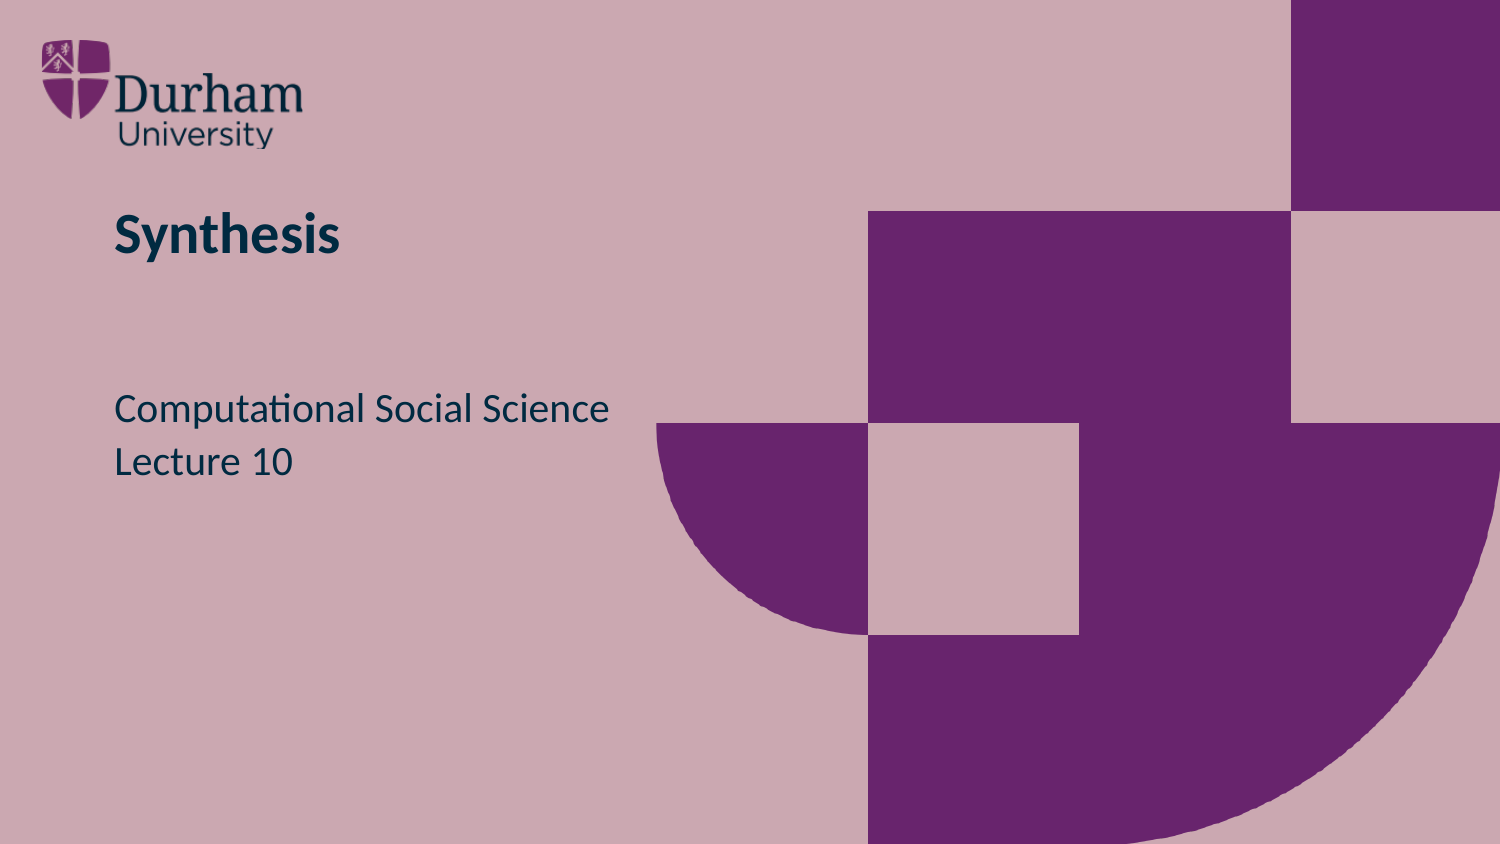

# Synthesis
Computational Social Science
Lecture 10